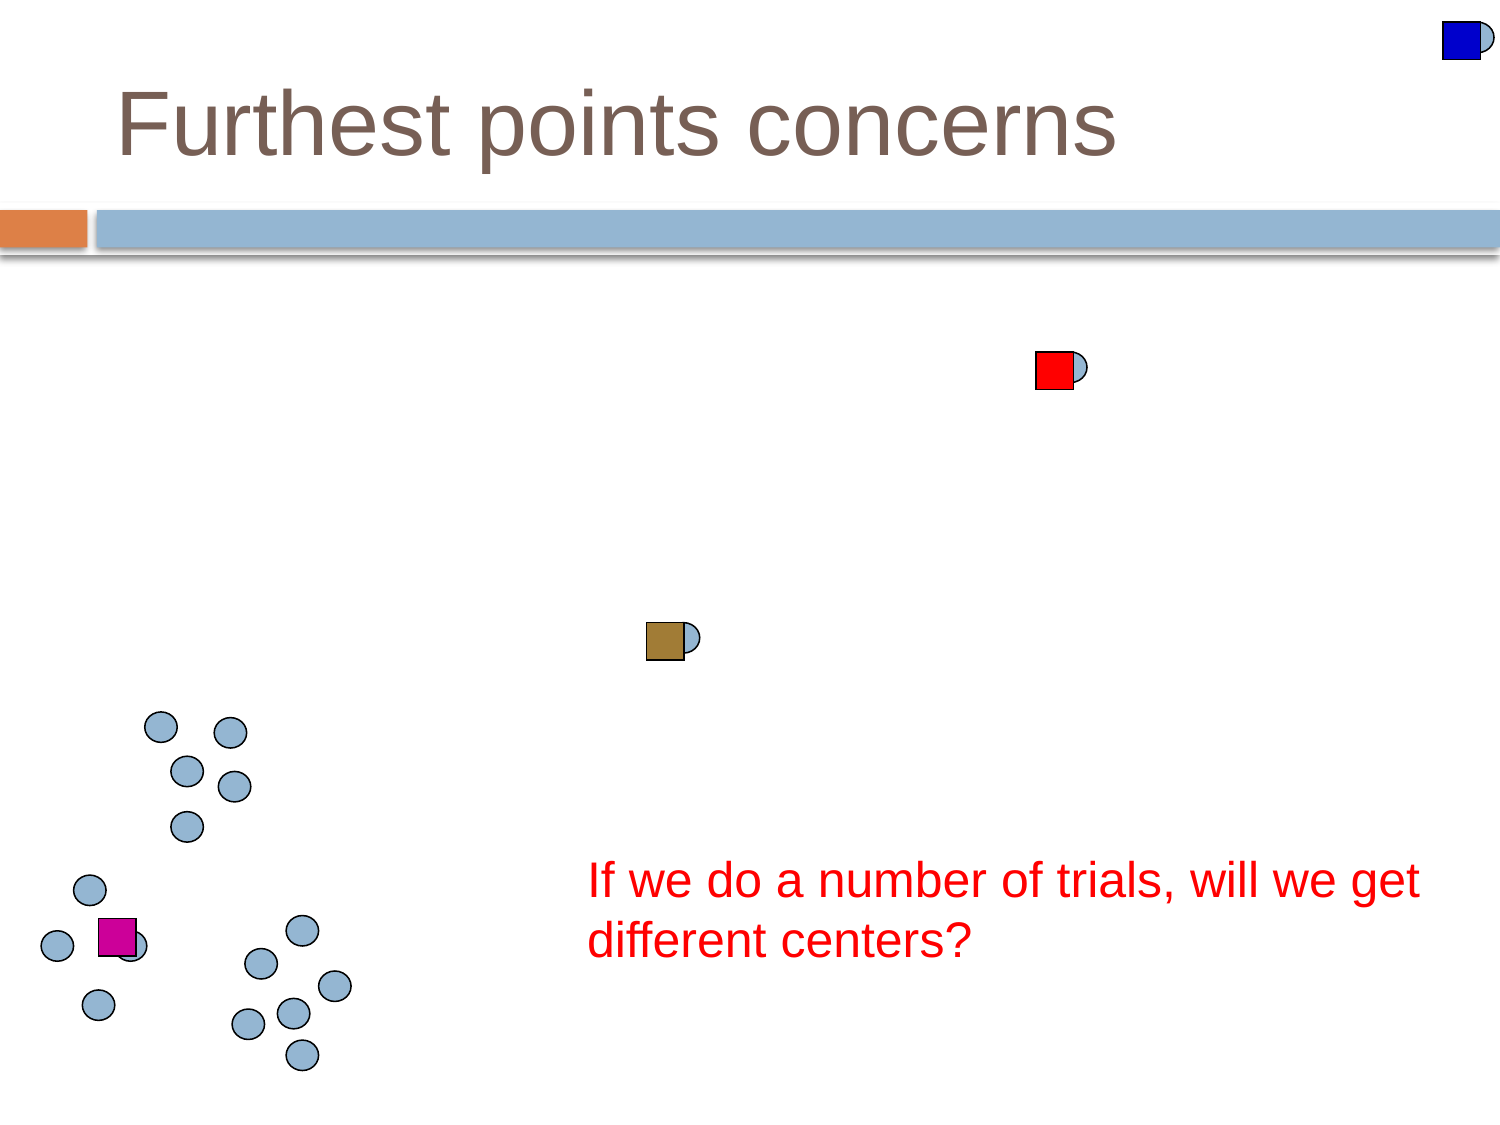

# Furthest points concerns

If we do a number of trials, will we get different centers?